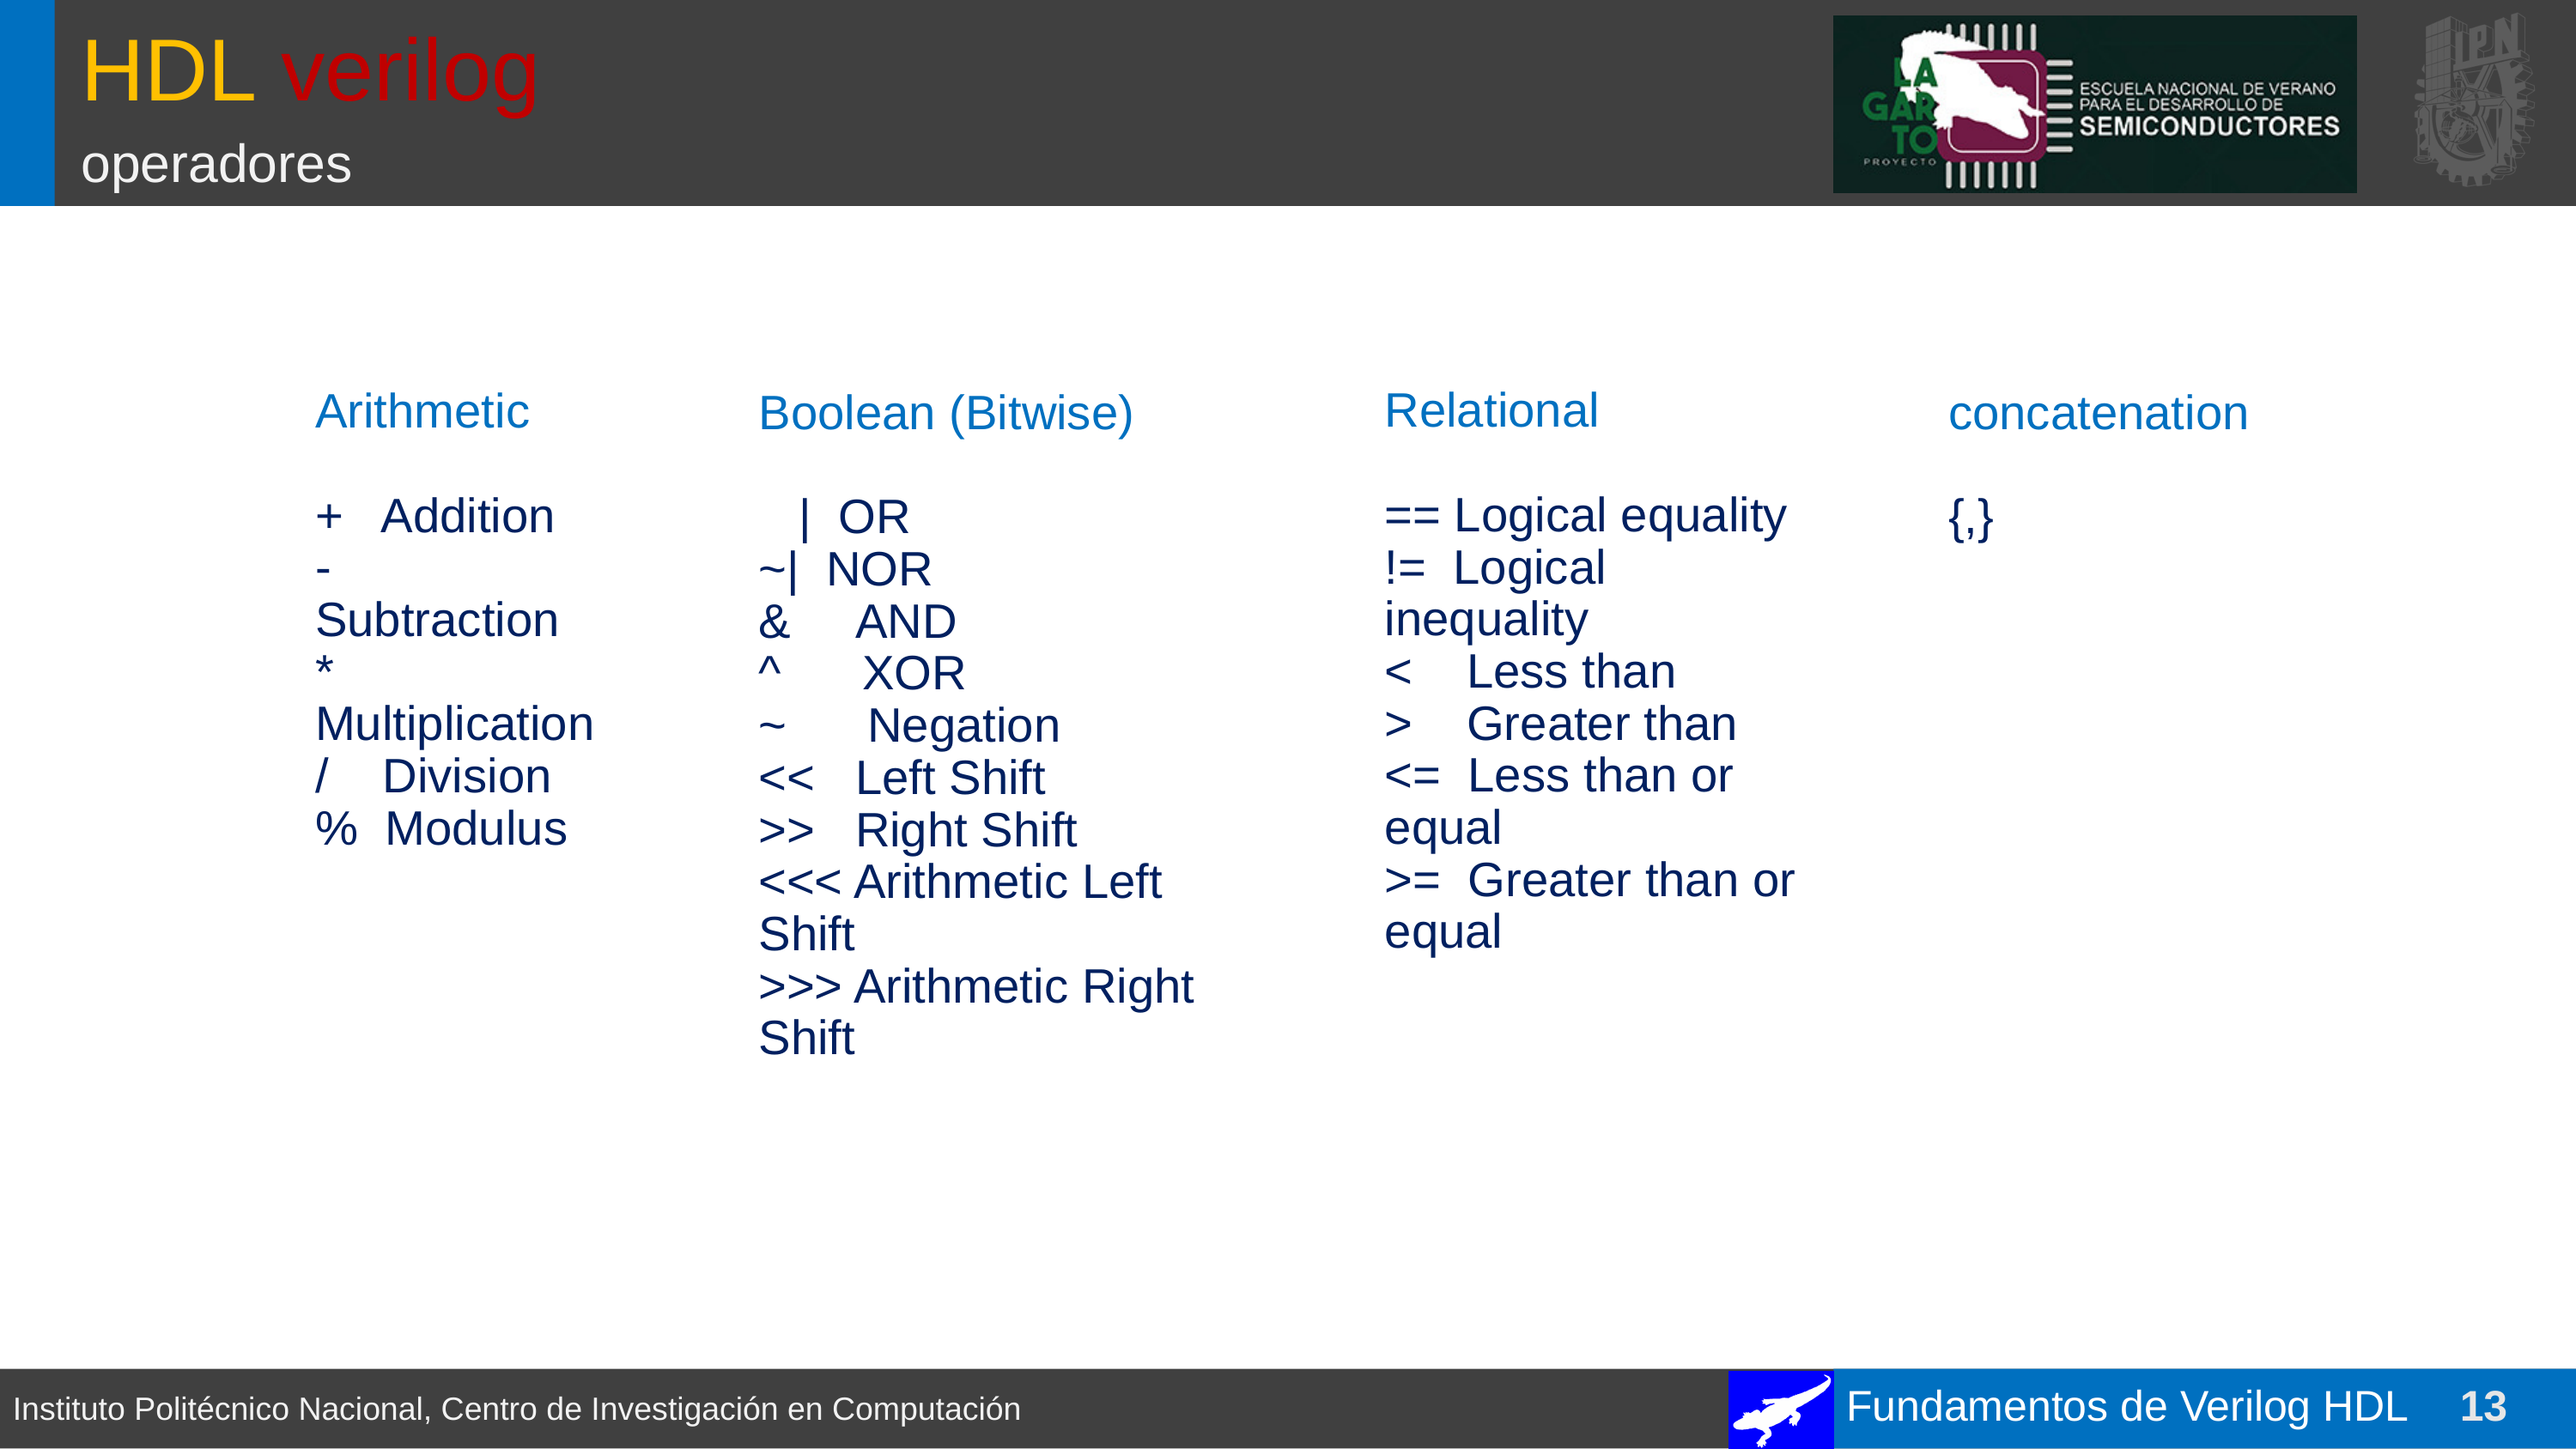

# HDL verilog
operadores
Relational

== Logical equality
!=  Logical inequality
<    Less than
>    Greater than
<=  Less than or equal
>=  Greater than or equal
Arithmetic

+   Addition
-    Subtraction
*   Multiplication
/    Division
%  Modulus
Boolean (Bitwise)

   |  OR
~|  NOR
&     AND
^      XOR
~      Negation
<<   Left Shift
>>   Right Shift
<<< Arithmetic Left Shift
>>> Arithmetic Right Shift
concatenation

{,}
Fundamentos de Verilog HDL
13